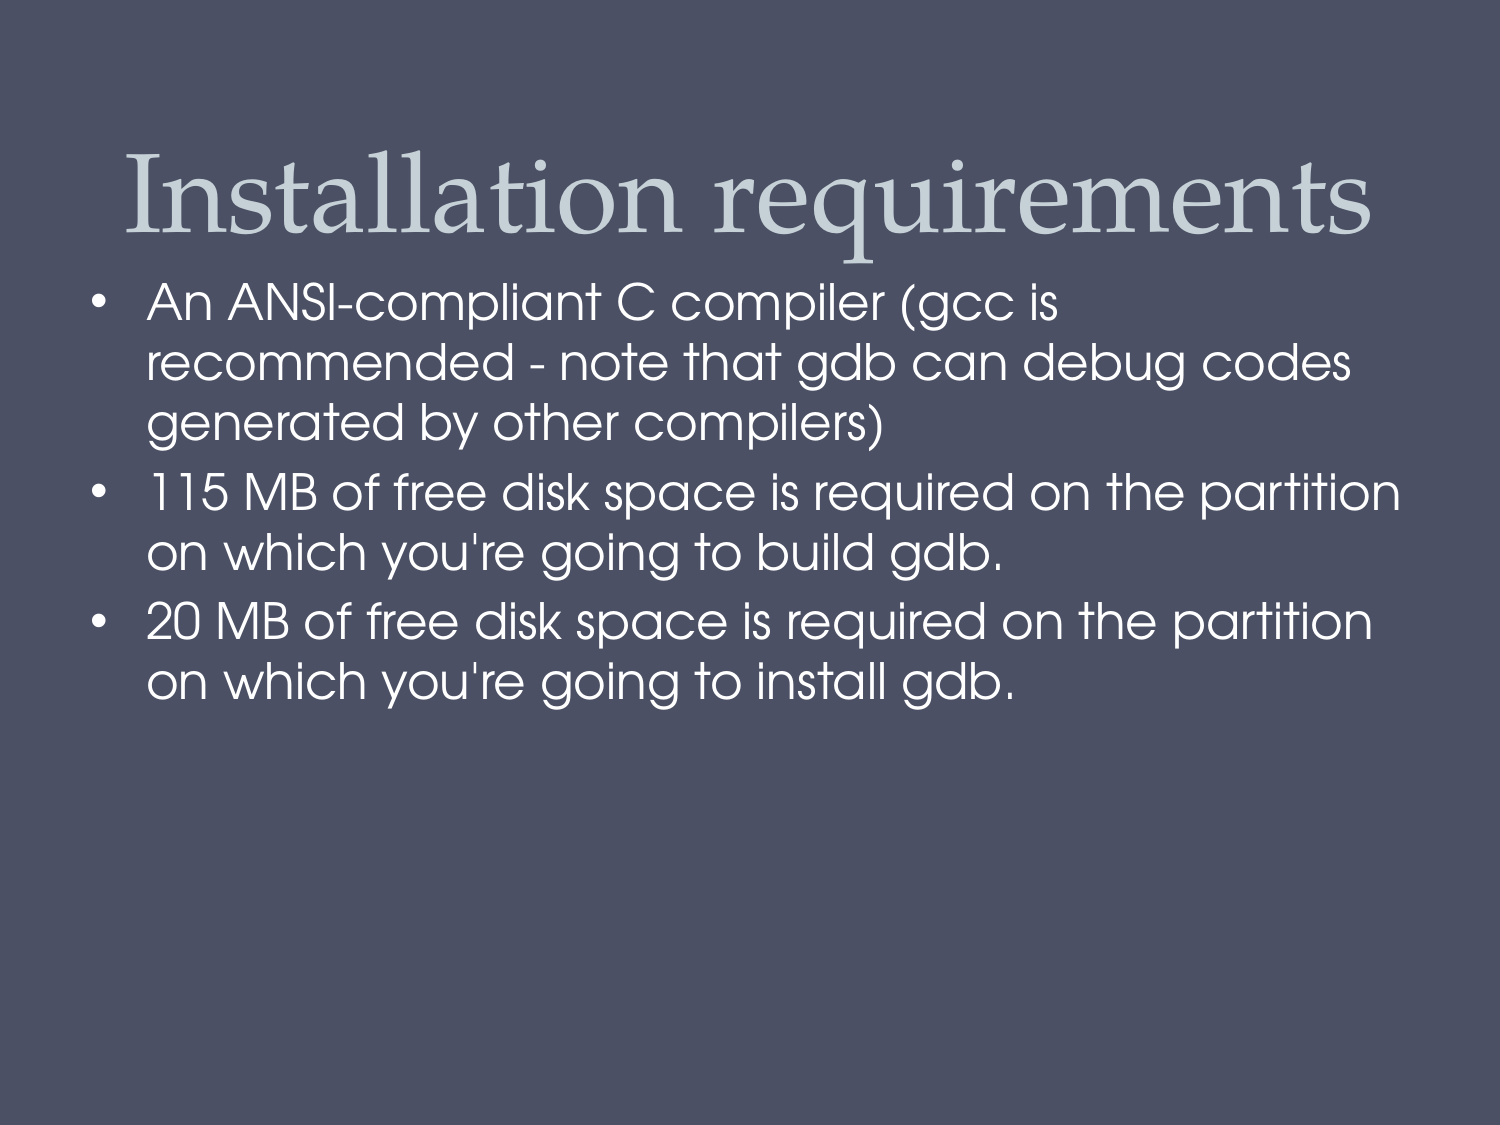

# Installation requirements
An ANSI-compliant C compiler (gcc is recommended - note that gdb can debug codes generated by other compilers)
115 MB of free disk space is required on the partition on which you're going to build gdb.
20 MB of free disk space is required on the partition on which you're going to install gdb.